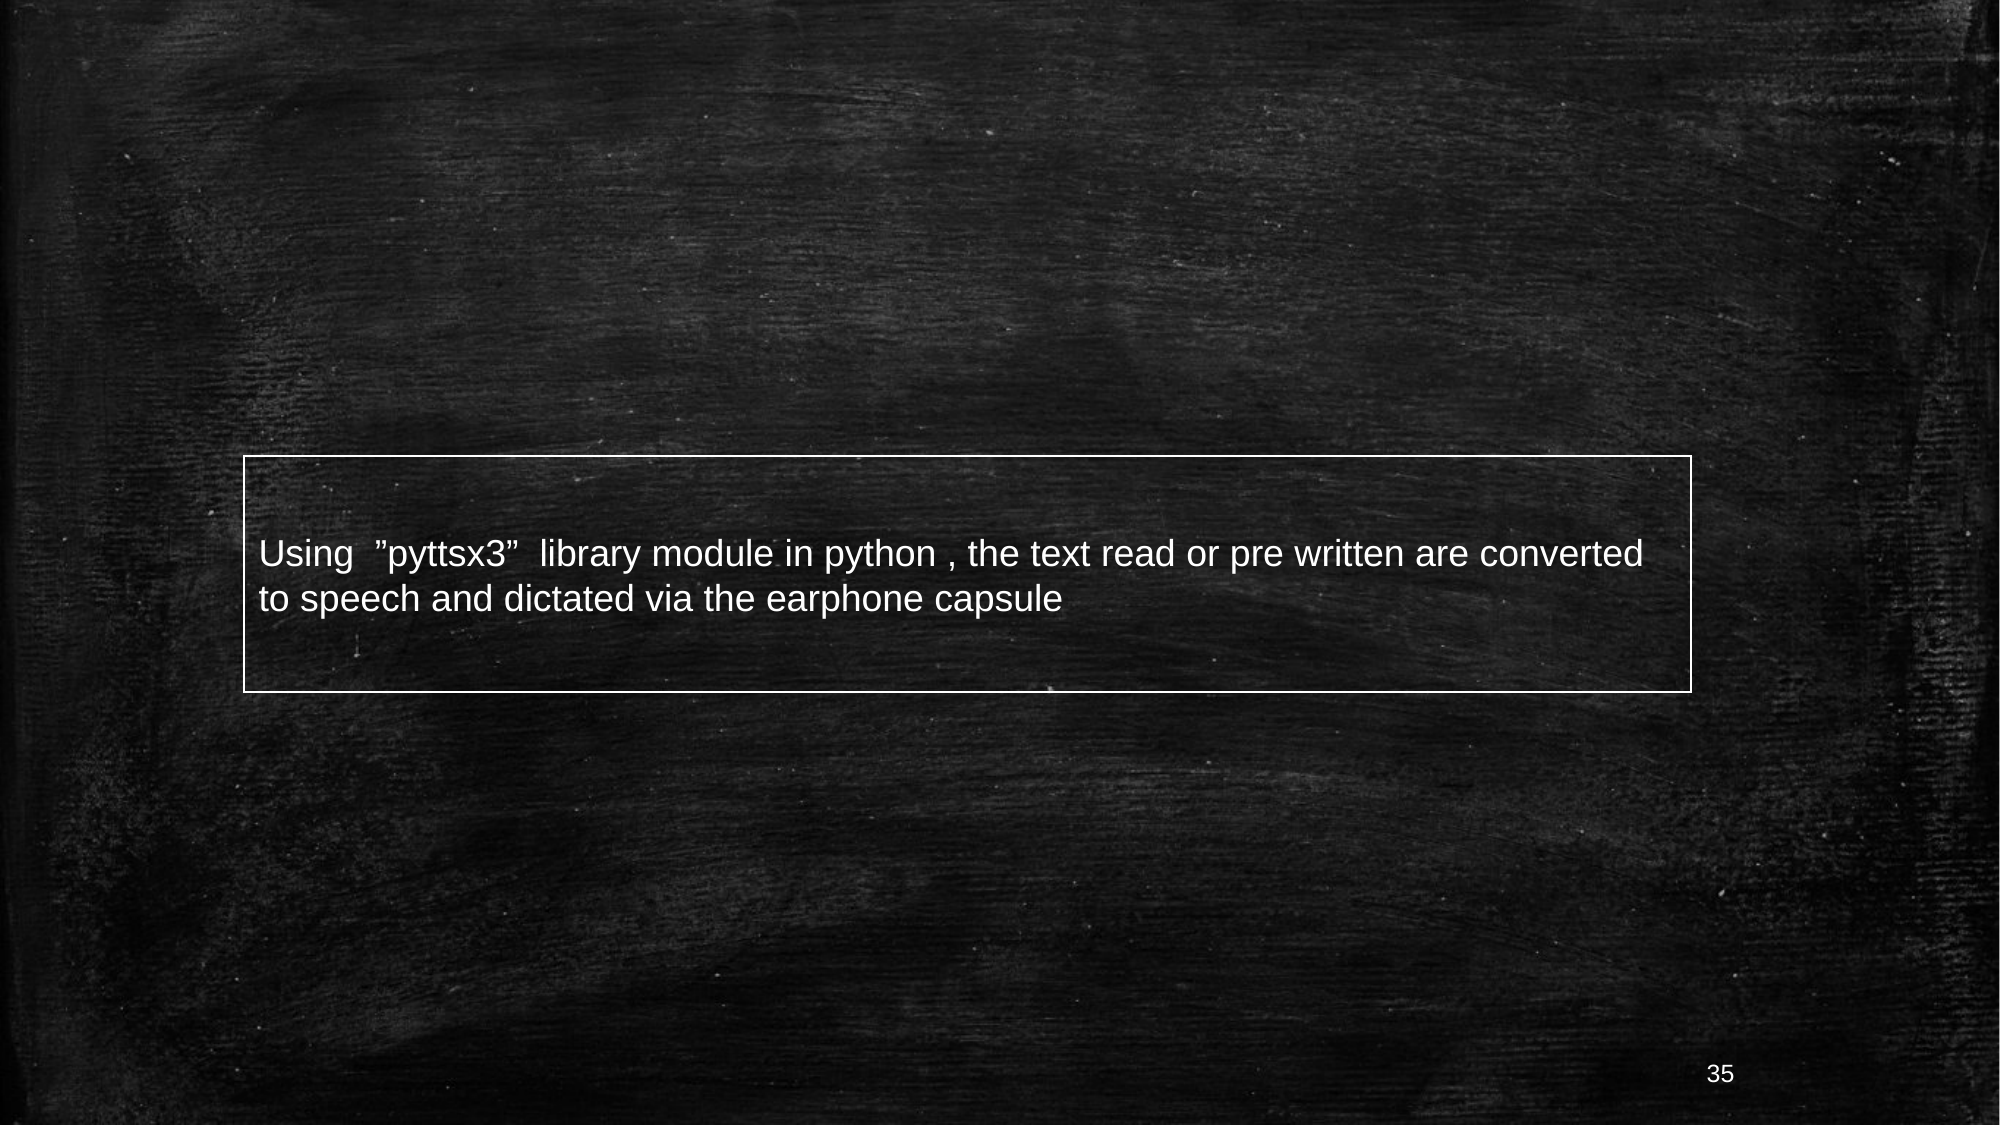

Using  ”pyttsx3”  library module in python , the text read or pre written are converted to speech and dictated via the earphone capsule
35